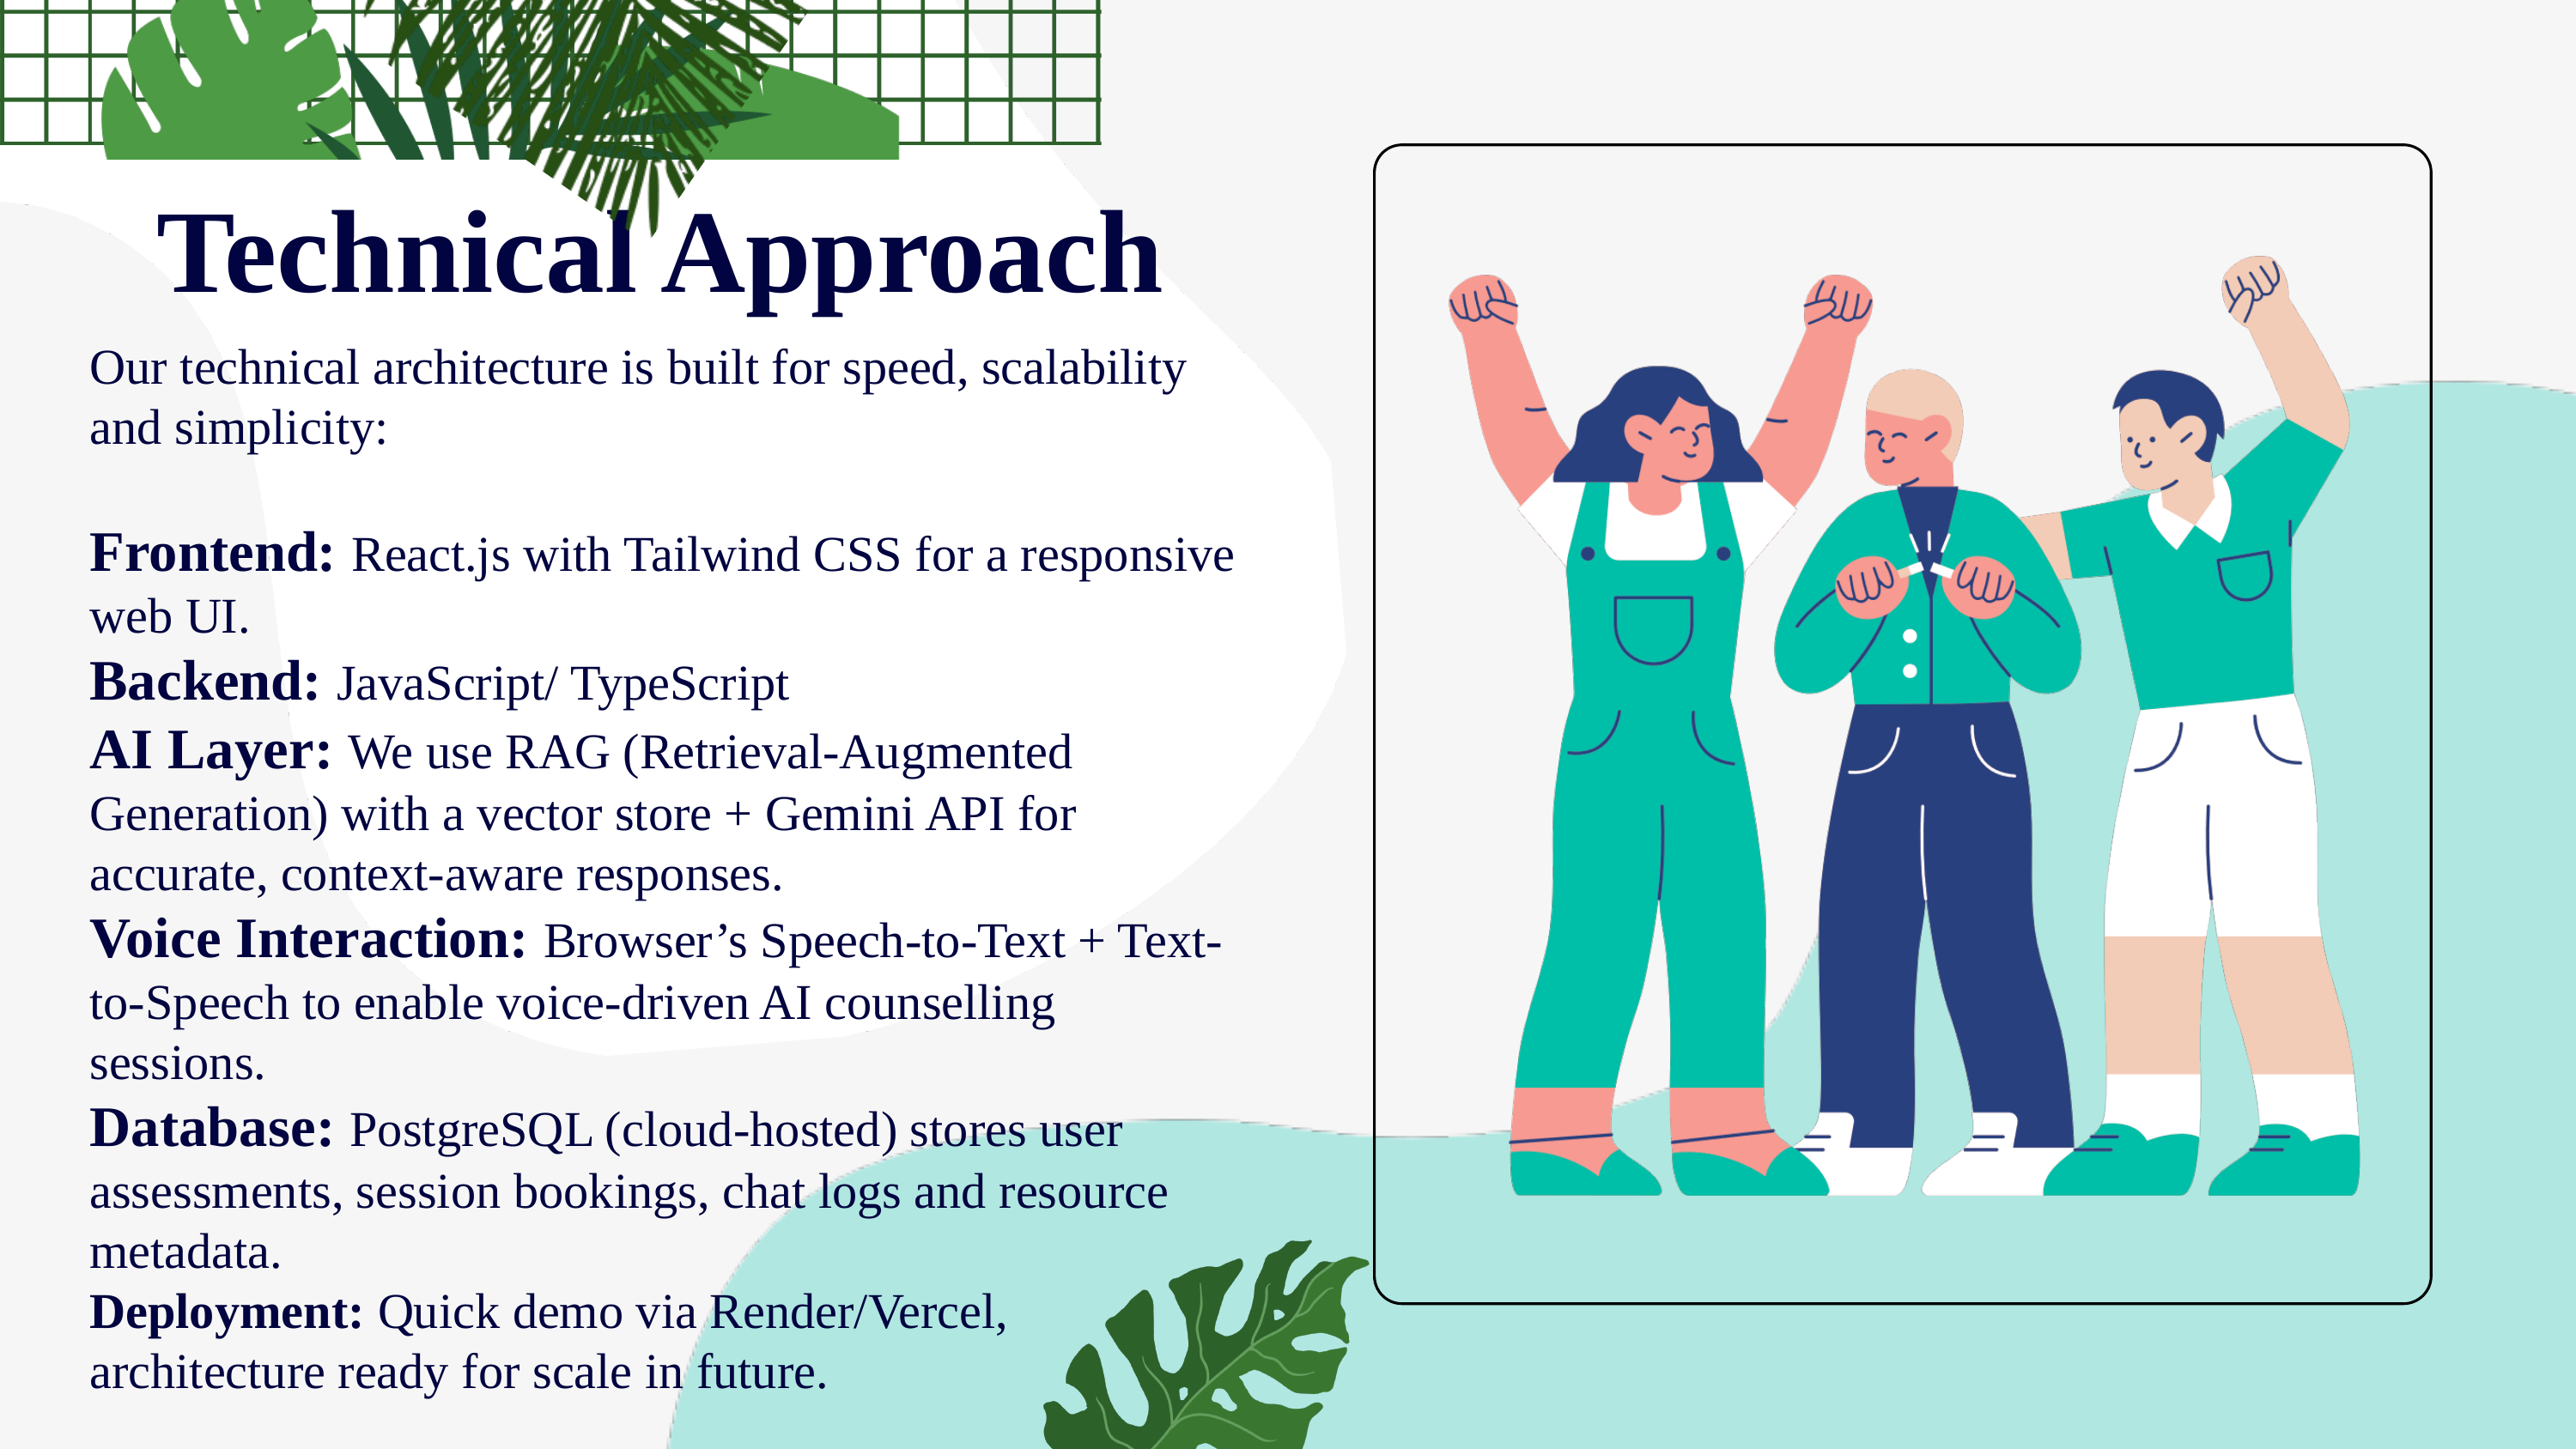

Technical Approach

Our technical architecture is built for speed, scalability and simplicity:

Frontend: React.js with Tailwind CSS for a responsive web UI.
Backend: JavaScript/ TypeScript
AI Layer: We use RAG (Retrieval-Augmented Generation) with a vector store + Gemini API for accurate, context-aware responses.
Voice Interaction: Browser’s Speech-to-Text + Text-to-Speech to enable voice-driven AI counselling sessions.
Database: PostgreSQL (cloud-hosted) stores user assessments, session bookings, chat logs and resource metadata.
Deployment: Quick demo via Render/Vercel,  architecture ready for scale in future.